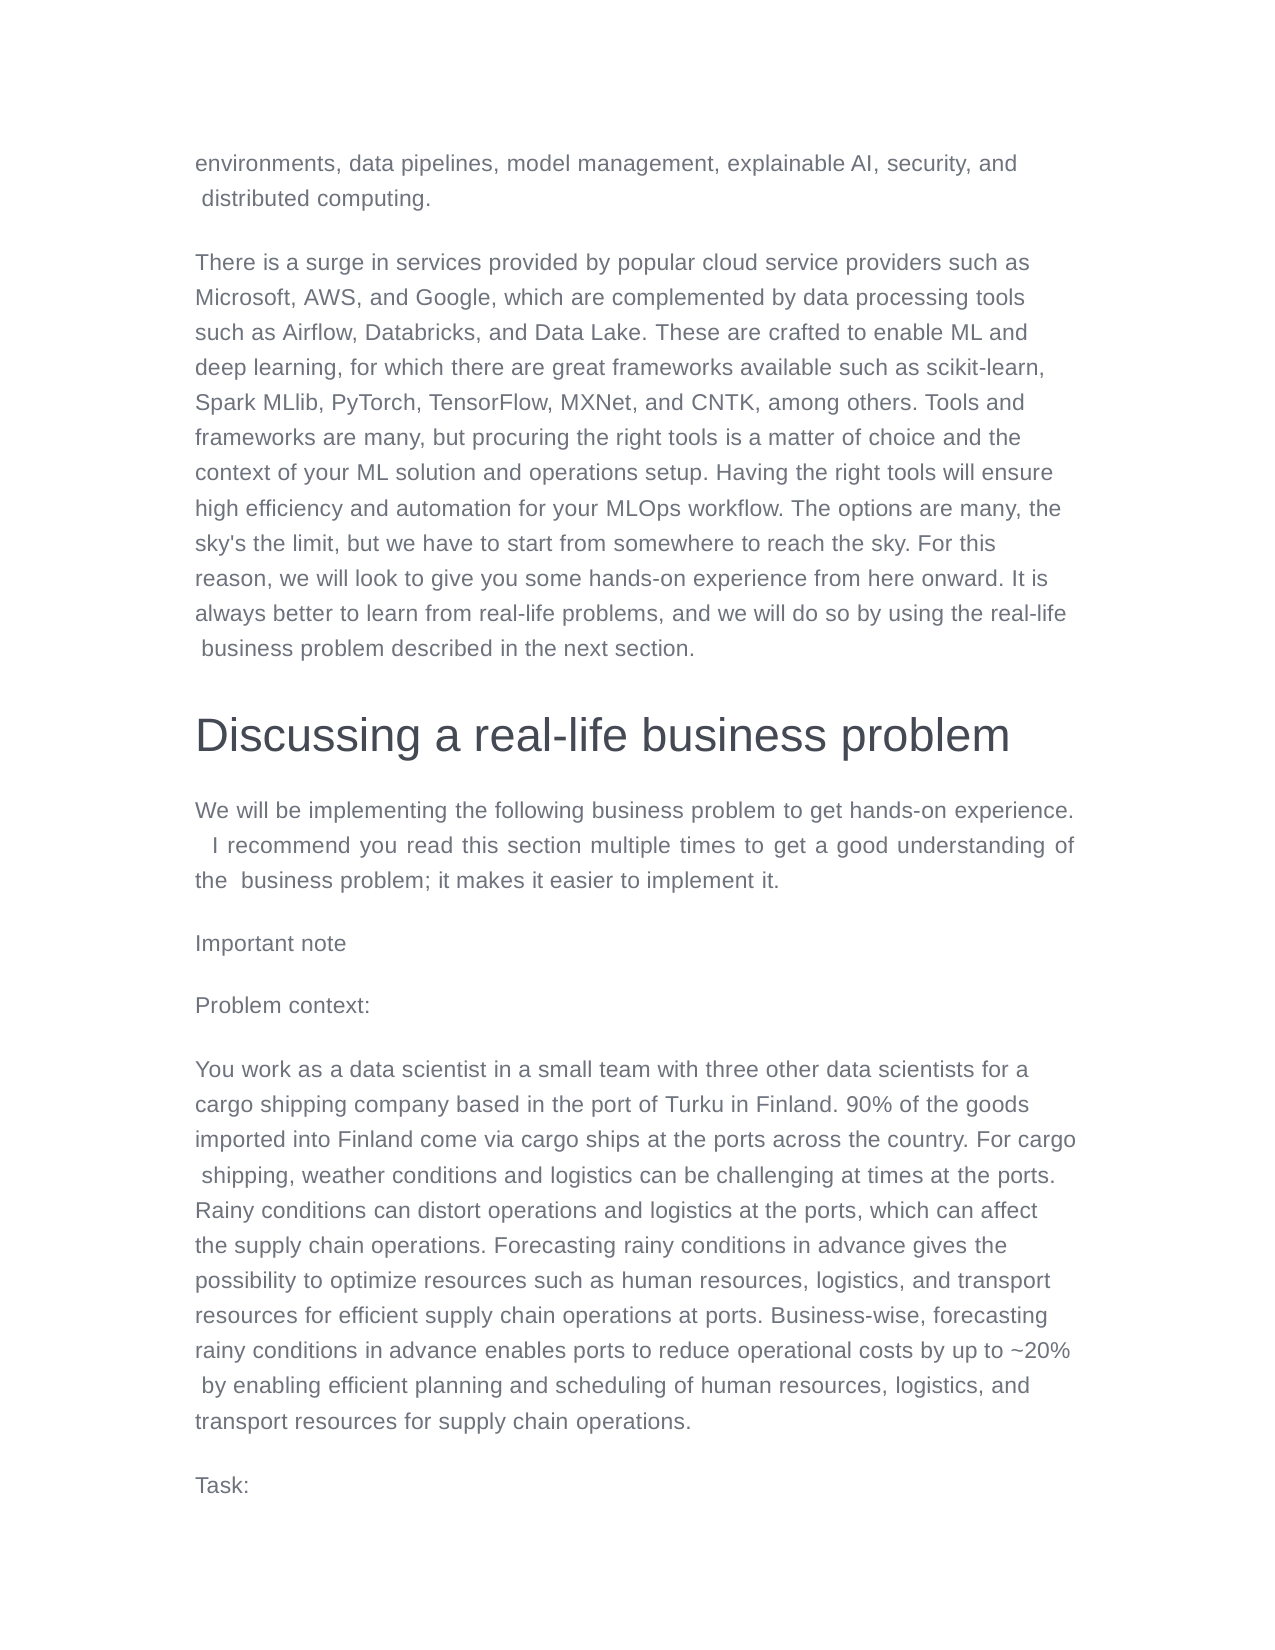

environments, data pipelines, model management, explainable AI, security, and  distributed computing.

There is a surge in services provided by popular cloud service providers such as  Microsoft, AWS, and Google, which are complemented by data processing tools  such as Airflow, Databricks, and Data Lake. These are crafted to enable ML and  deep learning, for which there are great frameworks available such as scikit-learn,  Spark MLlib, PyTorch, TensorFlow, MXNet, and CNTK, among others. Tools and  frameworks are many, but procuring the right tools is a matter of choice and the  context of your ML solution and operations setup. Having the right tools will ensure  high efficiency and automation for your MLOps workflow. The options are many, the  sky's the limit, but we have to start from somewhere to reach the sky. For this  reason, we will look to give you some hands-on experience from here onward. It is  always better to learn from real-life problems, and we will do so by using the real-life  business problem described in the next section.

Discussing a real-life business problem
We will be implementing the following business problem to get hands-on experience.   I recommend you read this section multiple times to get a good understanding of the  business problem; it makes it easier to implement it.
Important note  Problem context:

You work as a data scientist in a small team with three other data scientists for a  cargo shipping company based in the port of Turku in Finland. 90% of the goods  imported into Finland come via cargo ships at the ports across the country. For cargo  shipping, weather conditions and logistics can be challenging at times at the ports.
Rainy conditions can distort operations and logistics at the ports, which can affect  the supply chain operations. Forecasting rainy conditions in advance gives the  possibility to optimize resources such as human resources, logistics, and transport  resources for efficient supply chain operations at ports. Business-wise, forecasting  rainy conditions in advance enables ports to reduce operational costs by up to ~20%  by enabling efficient planning and scheduling of human resources, logistics, and  transport resources for supply chain operations.

Task: